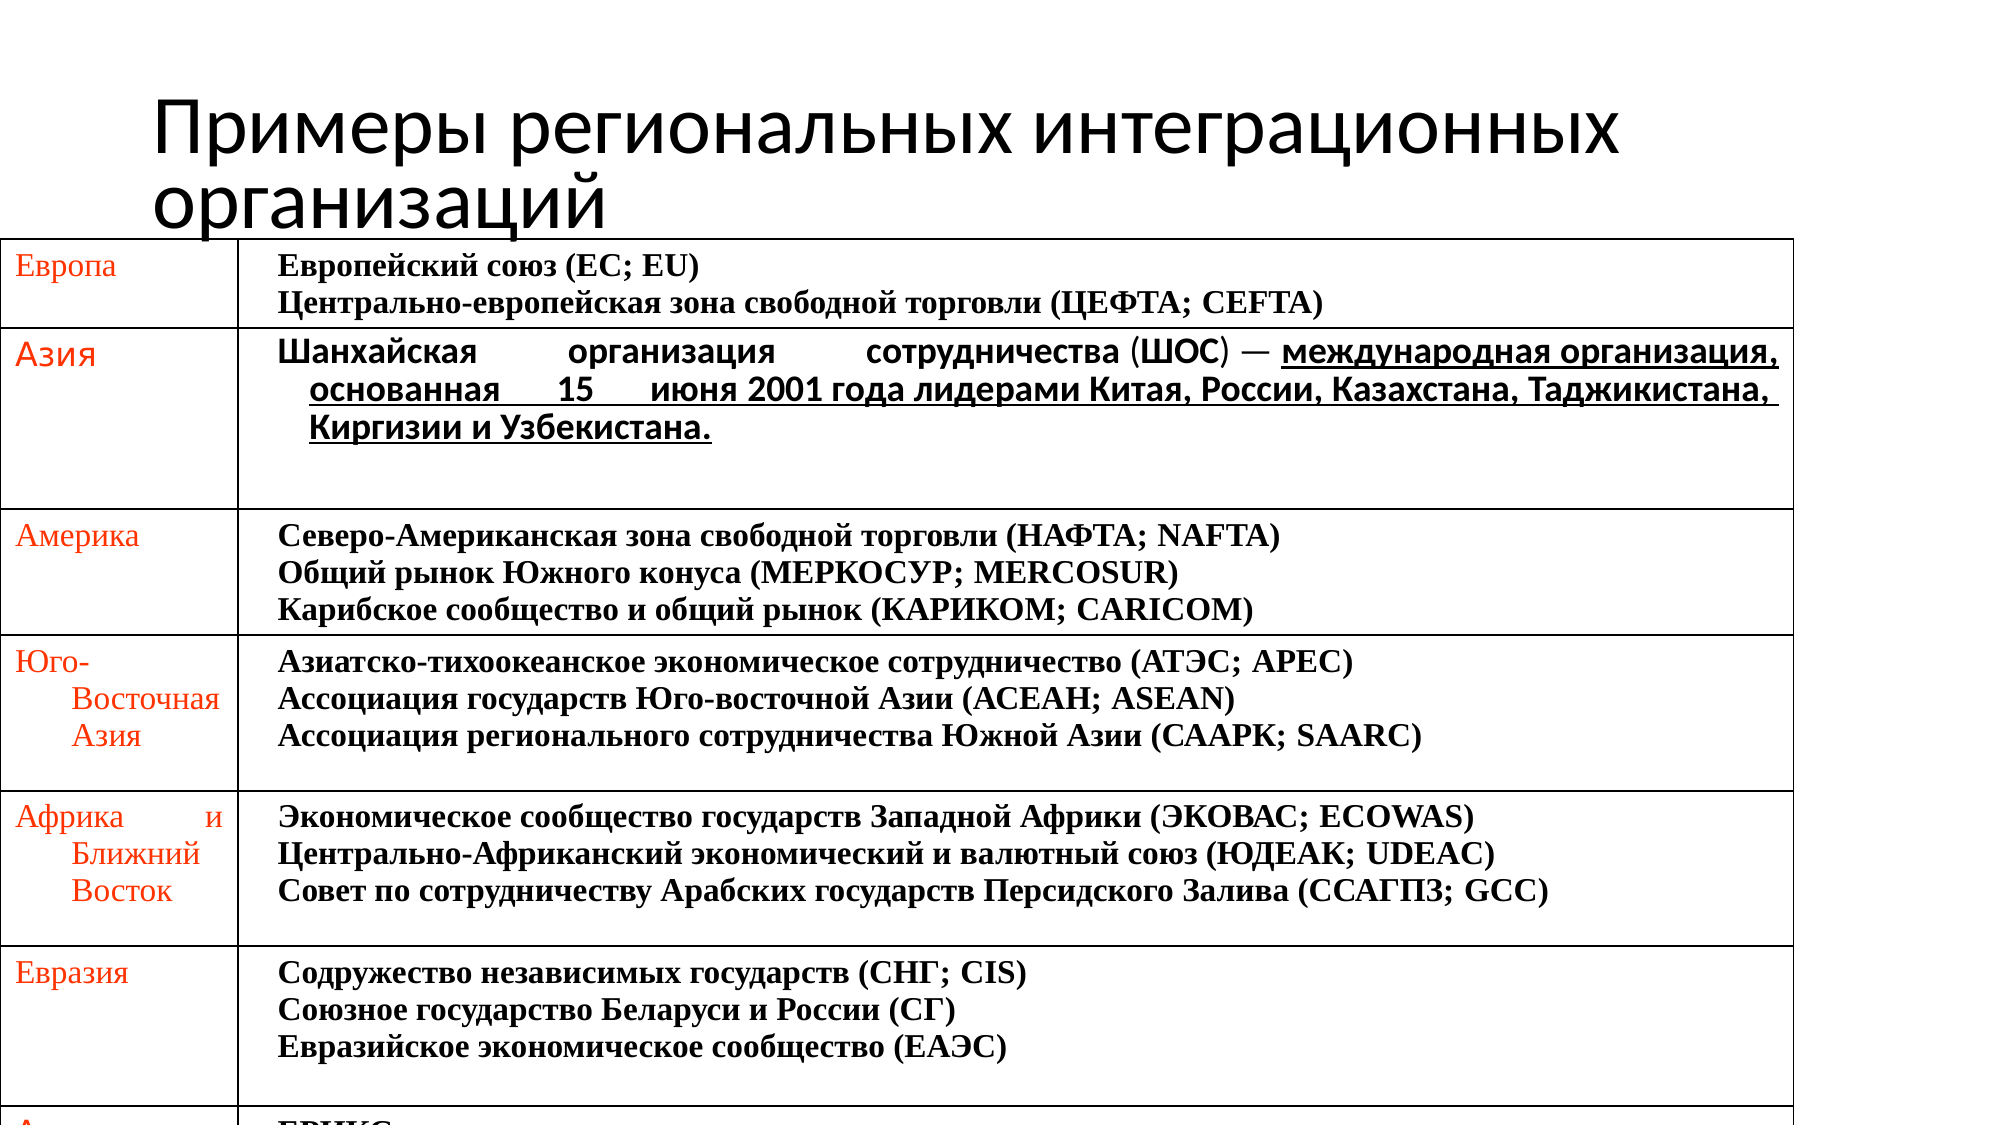

# Примеры региональных интеграционных организаций
| Европа | Европейский союз (ЕС; EU) Центрально-европейская зона свободной торговли (ЦЕФТА; CEFTA) |
| --- | --- |
| Азия | Шанхайская организация сотрудничества (ШОС) — международная организация, основанная 15 июня 2001 года лидерами Китая, России, Казахстана, Таджикистана, Киргизии и Узбекистана. |
| Америка | Северо-Американская зона свободной торговли (НАФТА; NAFTA) Общий рынок Южного конуса (МЕРКОСУР; MERCOSUR) Карибское сообщество и общий рынок (КАРИКОМ; CARICOM) |
| Юго-Восточная Азия | Азиатско-тихоокеанское экономическое сотрудничество (АТЭС; APEC) Ассоциация государств Юго-восточной Азии (АСЕАН; ASEAN) Ассоциация регионального сотрудничества Южной Азии (СААРК; SAARC) |
| Африка и Ближний Восток | Экономическое сообщество государств Западной Африки (ЭКОВАС; ECOWAS) Центрально-Африканский экономический и валютный союз (ЮДЕАК; UDEAC) Совет по сотрудничеству Арабских государств Персидского Залива (ССАГПЗ; GCC) |
| Евразия | Содружество независимых государств (СНГ; CIS) Союзное государство Беларуси и России (СГ) Евразийское экономическое сообщество (ЕАЭС) |
| Америка, Азия, Европа | БРИКС |